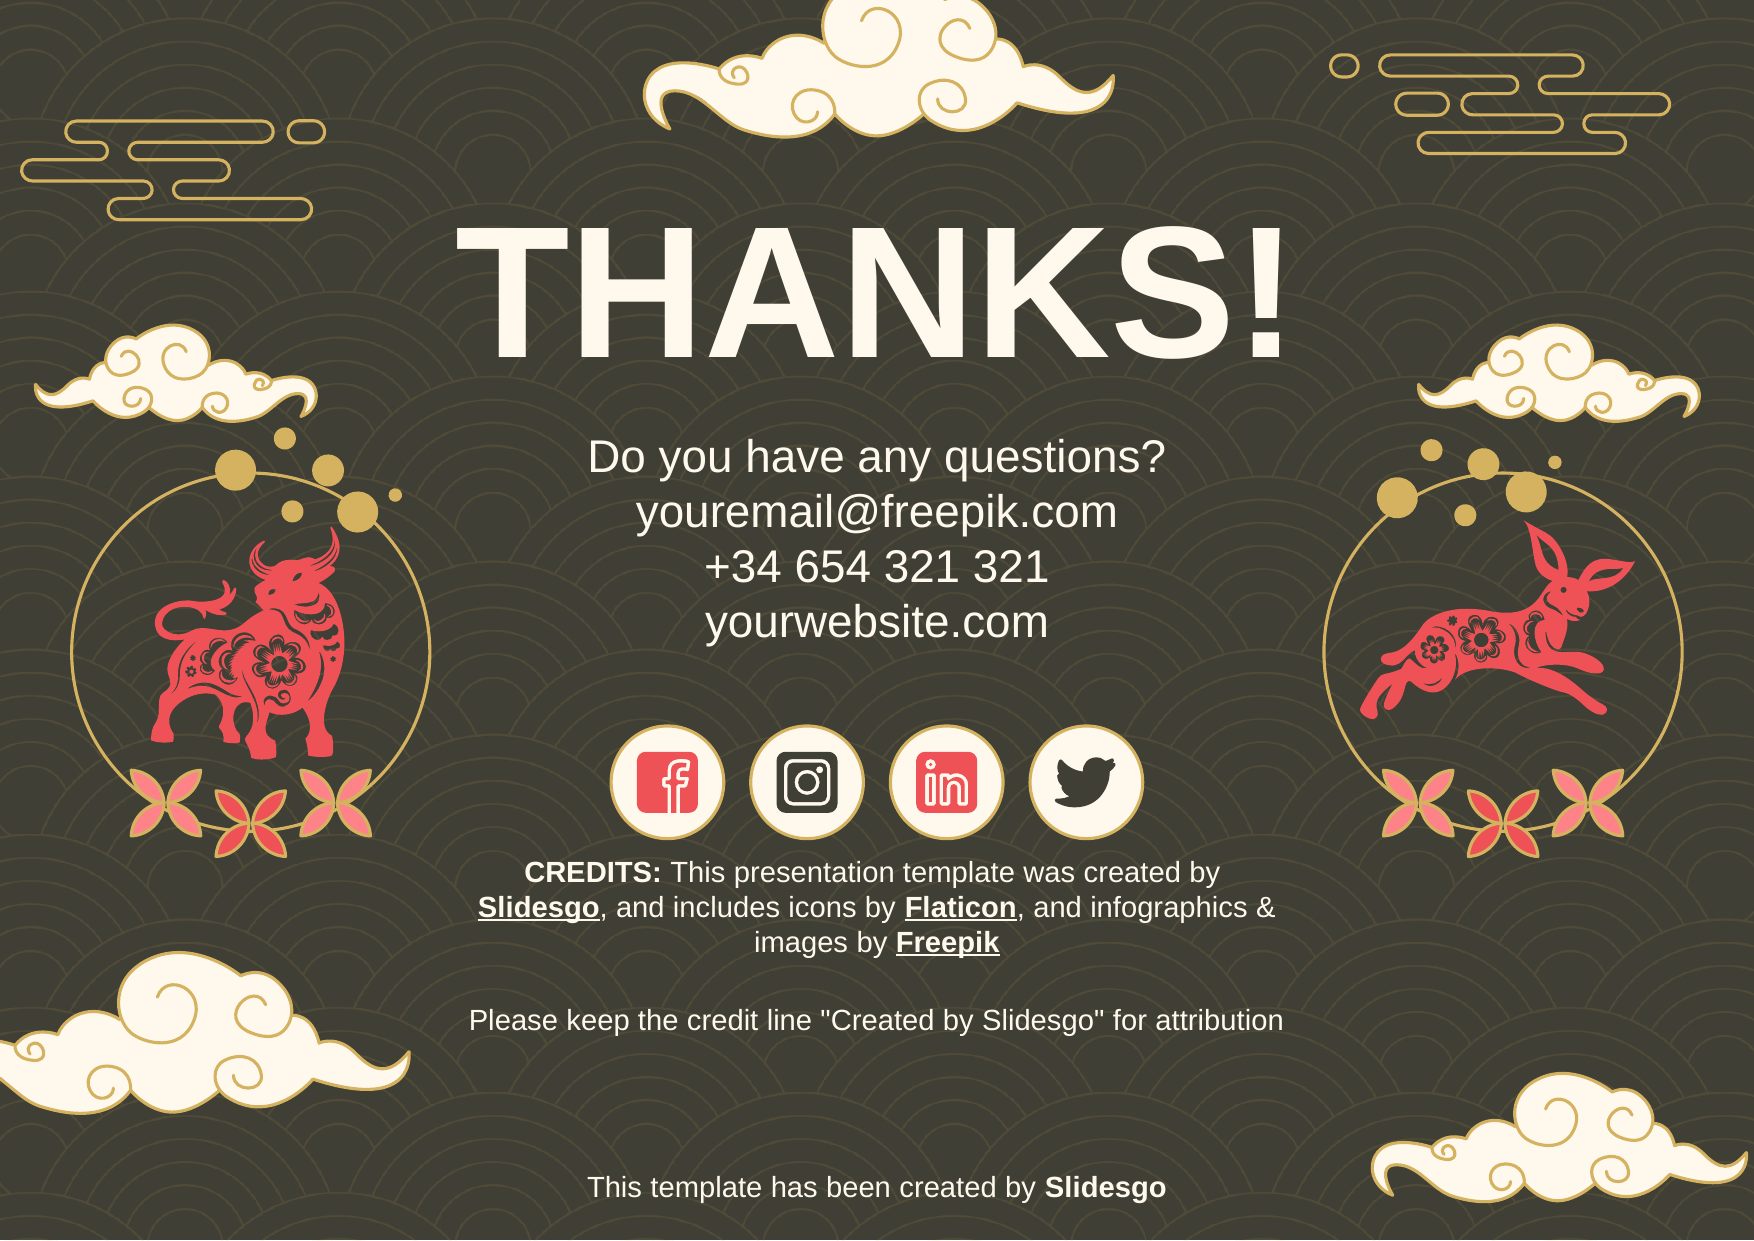

# THANKS!

Do you have any questions?
youremail@freepik.com
+34 654 321 321
yourwebsite.com

Please keep the credit line "Created by Slidesgo" for attribution
This template has been created by Slidesgo